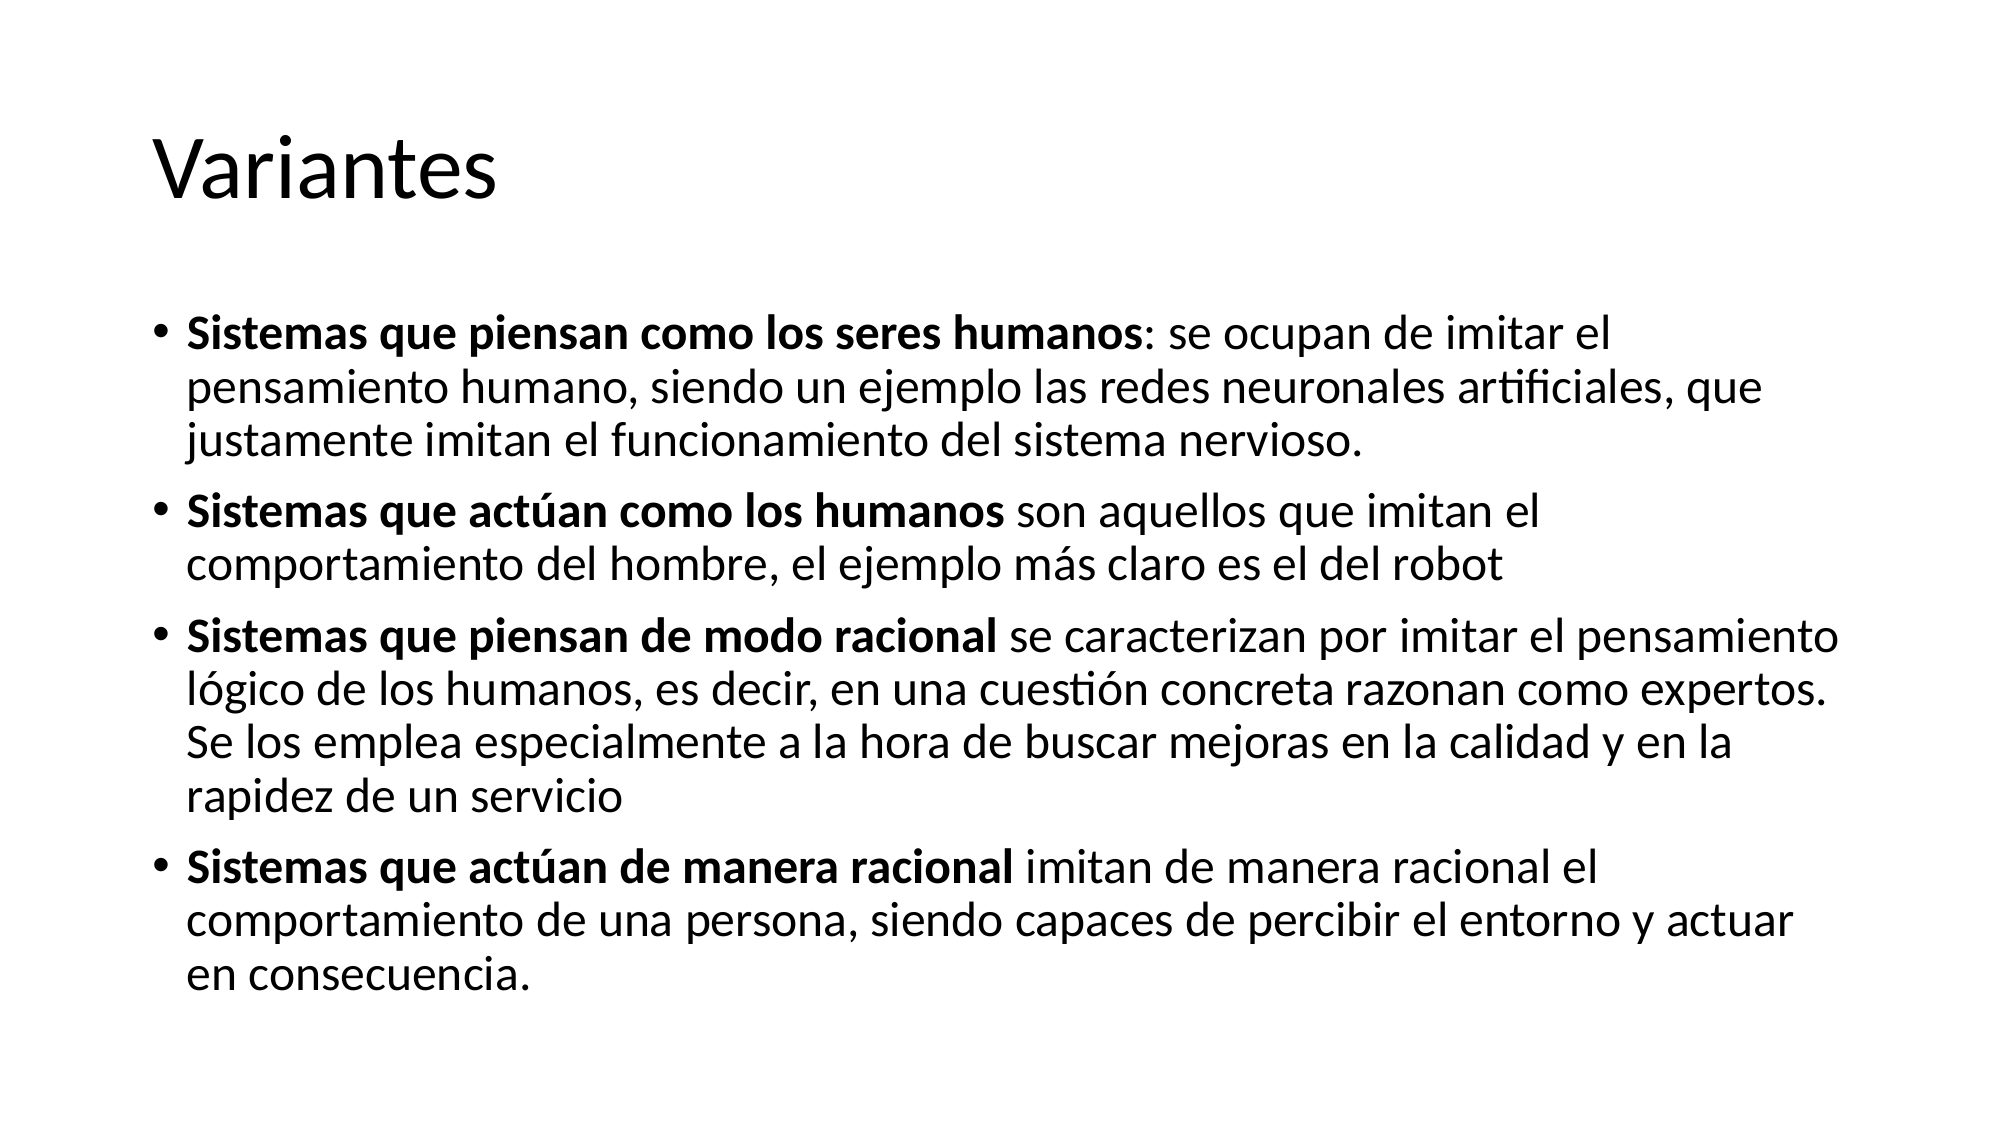

# Variantes
Sistemas que piensan como los seres humanos: se ocupan de imitar el pensamiento humano, siendo un ejemplo las redes neuronales artificiales, que justamente imitan el funcionamiento del sistema nervioso.
Sistemas que actúan como los humanos son aquellos que imitan el comportamiento del hombre, el ejemplo más claro es el del robot
Sistemas que piensan de modo racional se caracterizan por imitar el pensamiento lógico de los humanos, es decir, en una cuestión concreta razonan como expertos. Se los emplea especialmente a la hora de buscar mejoras en la calidad y en la rapidez de un servicio
Sistemas que actúan de manera racional imitan de manera racional el comportamiento de una persona, siendo capaces de percibir el entorno y actuar en consecuencia.